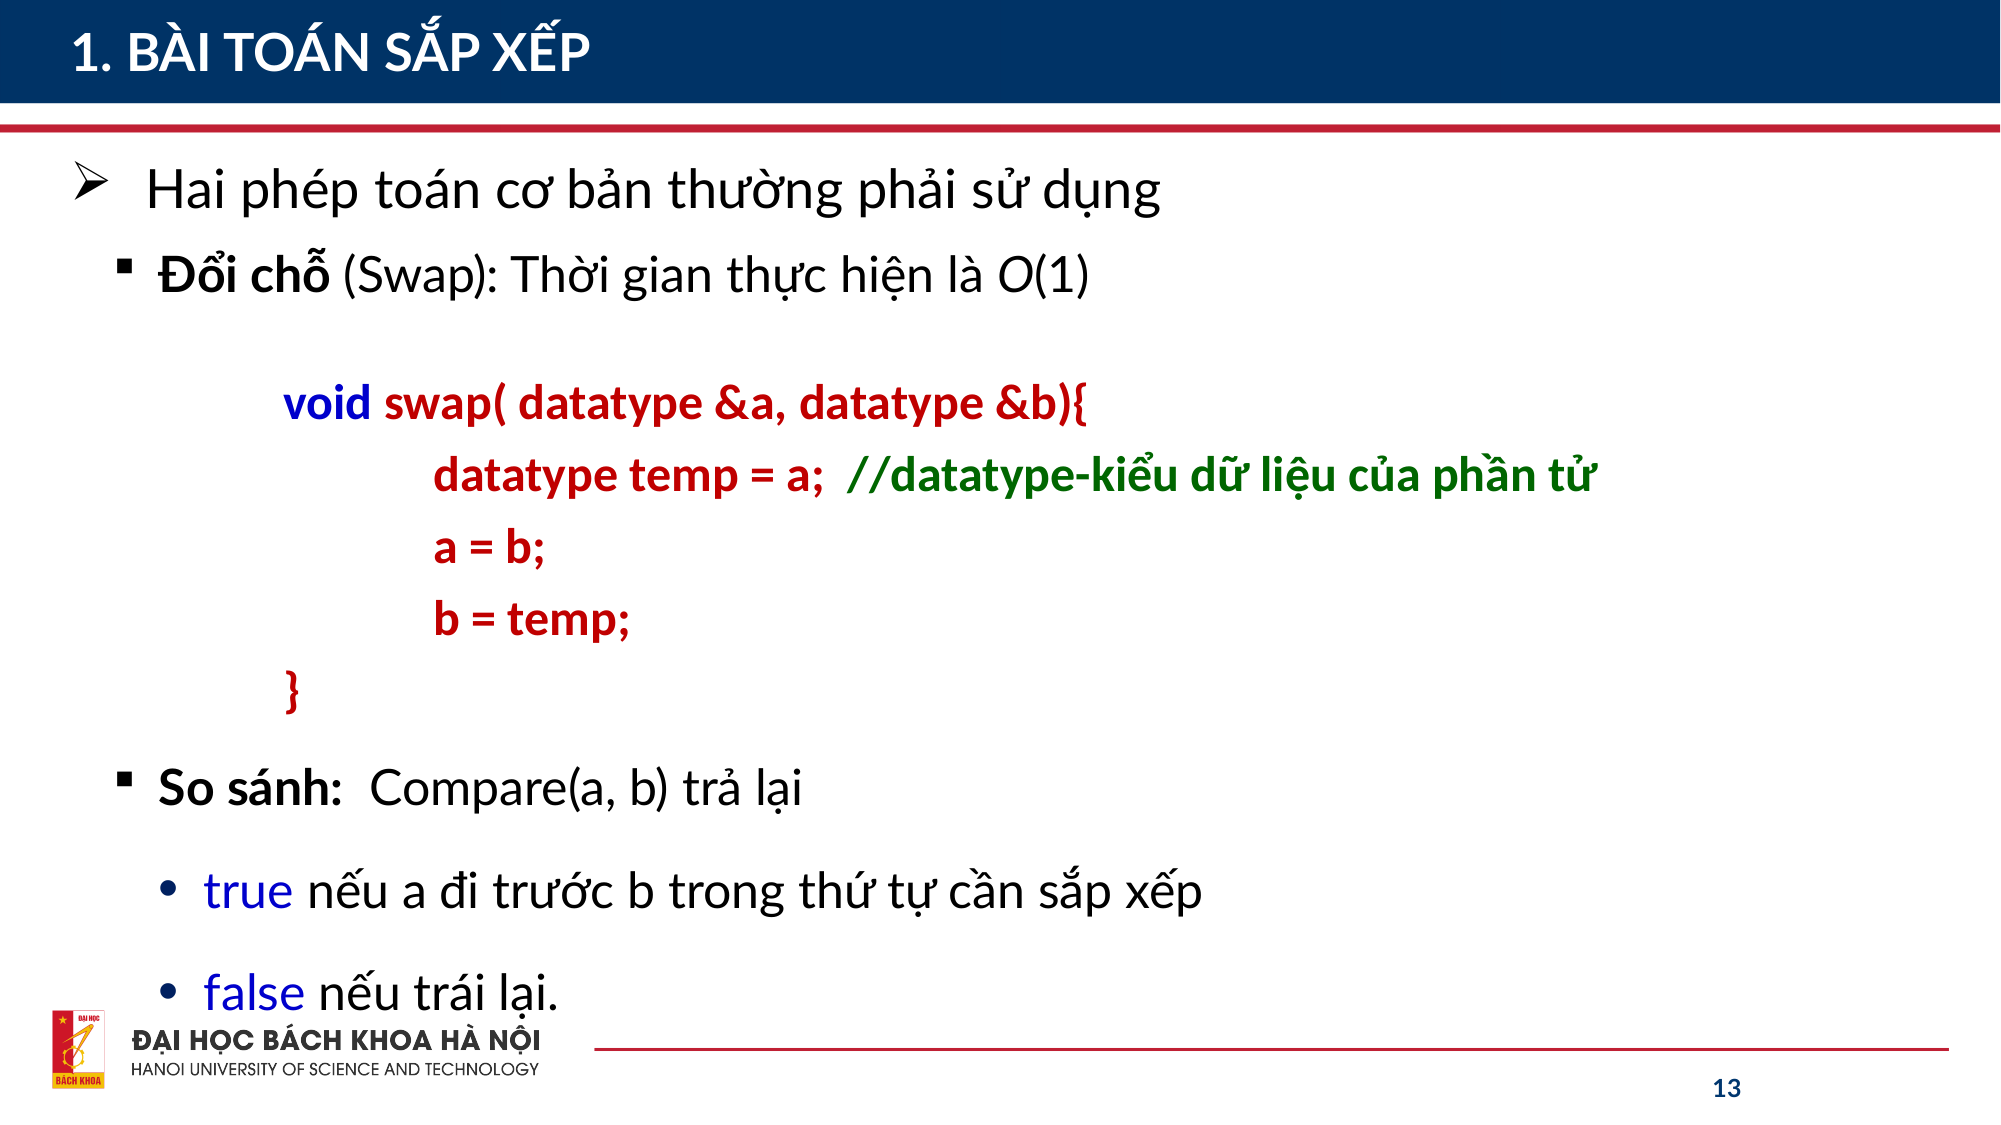

# 1. BÀI TOÁN SẮP XẾP
Hai phép toán cơ bản thường phải sử dụng
Đổi chỗ (Swap): Thời gian thực hiện là O(1)

So sánh:  Compare(a, b) trả lại
true nếu a đi trước b trong thứ tự cần sắp xếp
false nếu trái lại.
void swap( datatype &a, datatype &b){
	datatype temp = a;  //datatype-kiểu dữ liệu của phần tử
	a = b;
	b = temp;
}
13